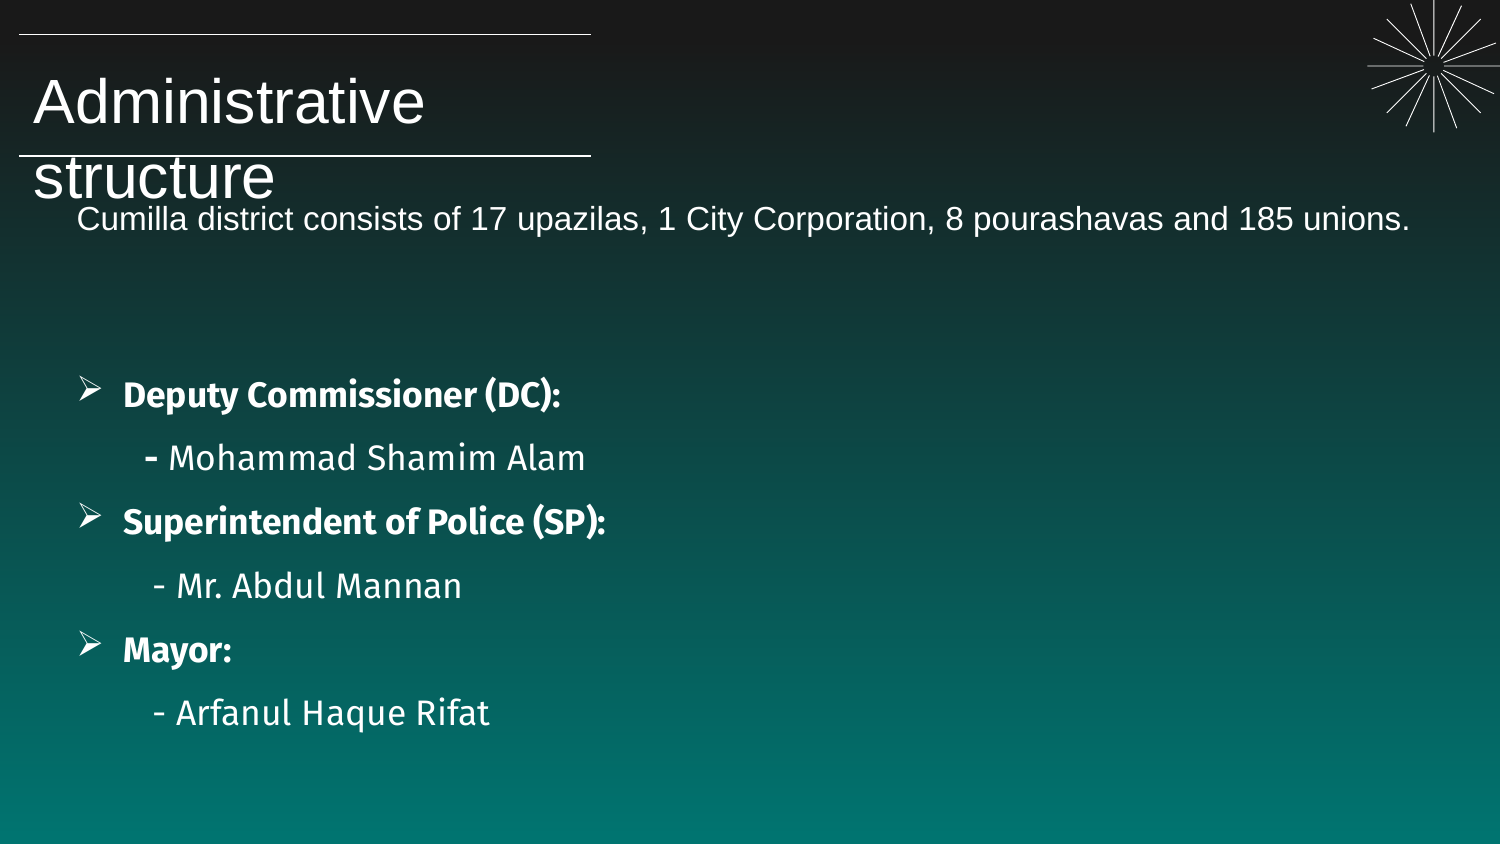

# Administrative structure
Cumilla district consists of 17 upazilas, 1 City Corporation, 8 pourashavas and 185 unions.
Deputy Commissioner (DC):
        - Mohammad Shamim Alam
Superintendent of Police (SP):
        - Mr. Abdul Mannan
Mayor:
        - Arfanul Haque Rifat